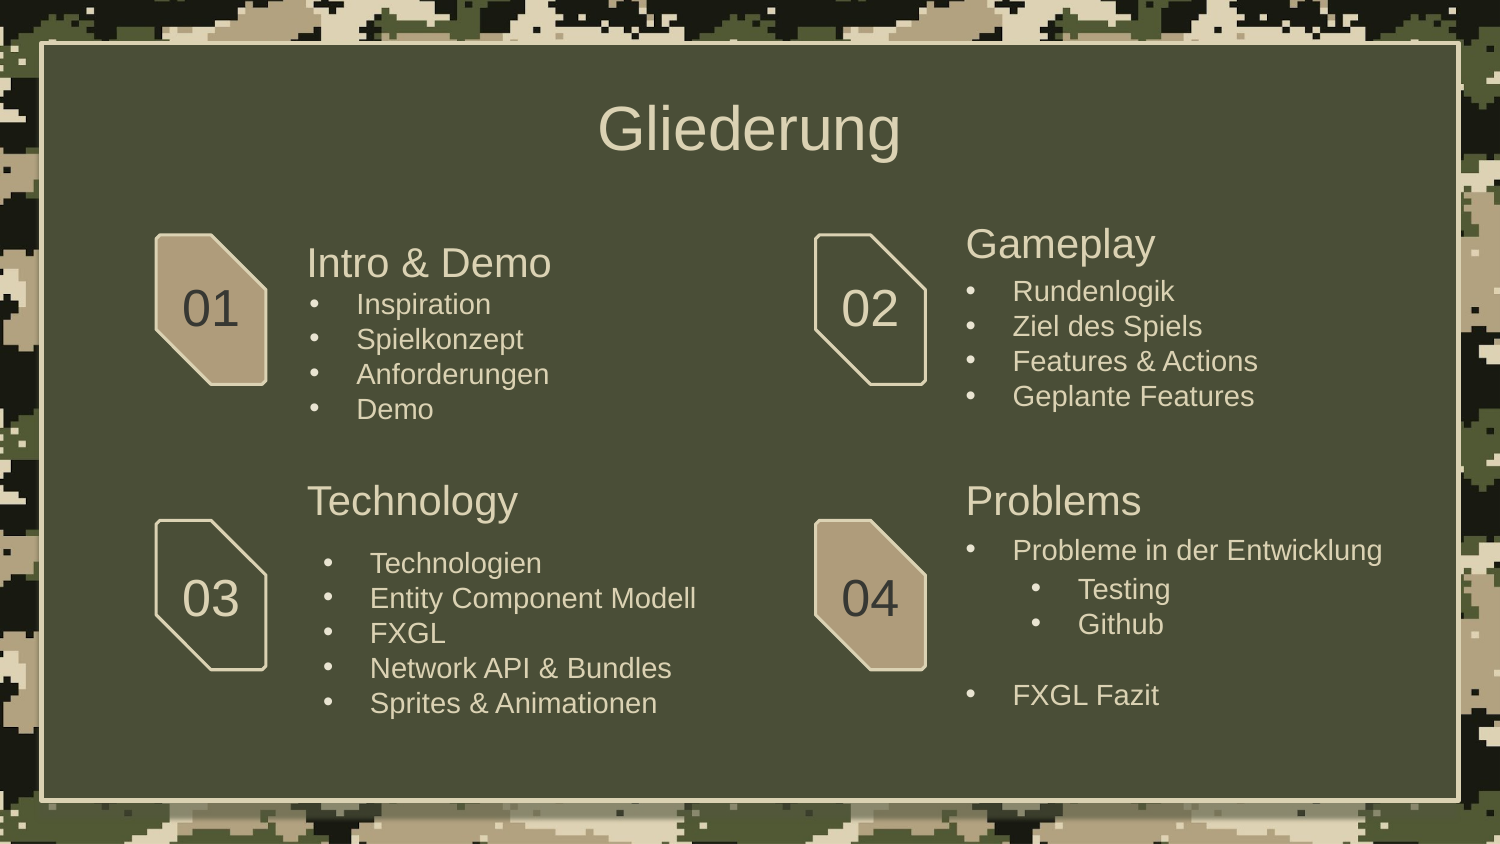

# Gliederung
Gameplay

Intro & Demo

Inspiration
Spielkonzept
Anforderungen
Demo
Rundenlogik
Ziel des Spiels
Features & Actions
Geplante Features
01
02
Technology
Problems
Testing
Github

Probleme in der Entwicklung

FXGL Fazit
Technologien
Entity Component Modell
FXGL
Network API & Bundles
Sprites & Animationen
03
04